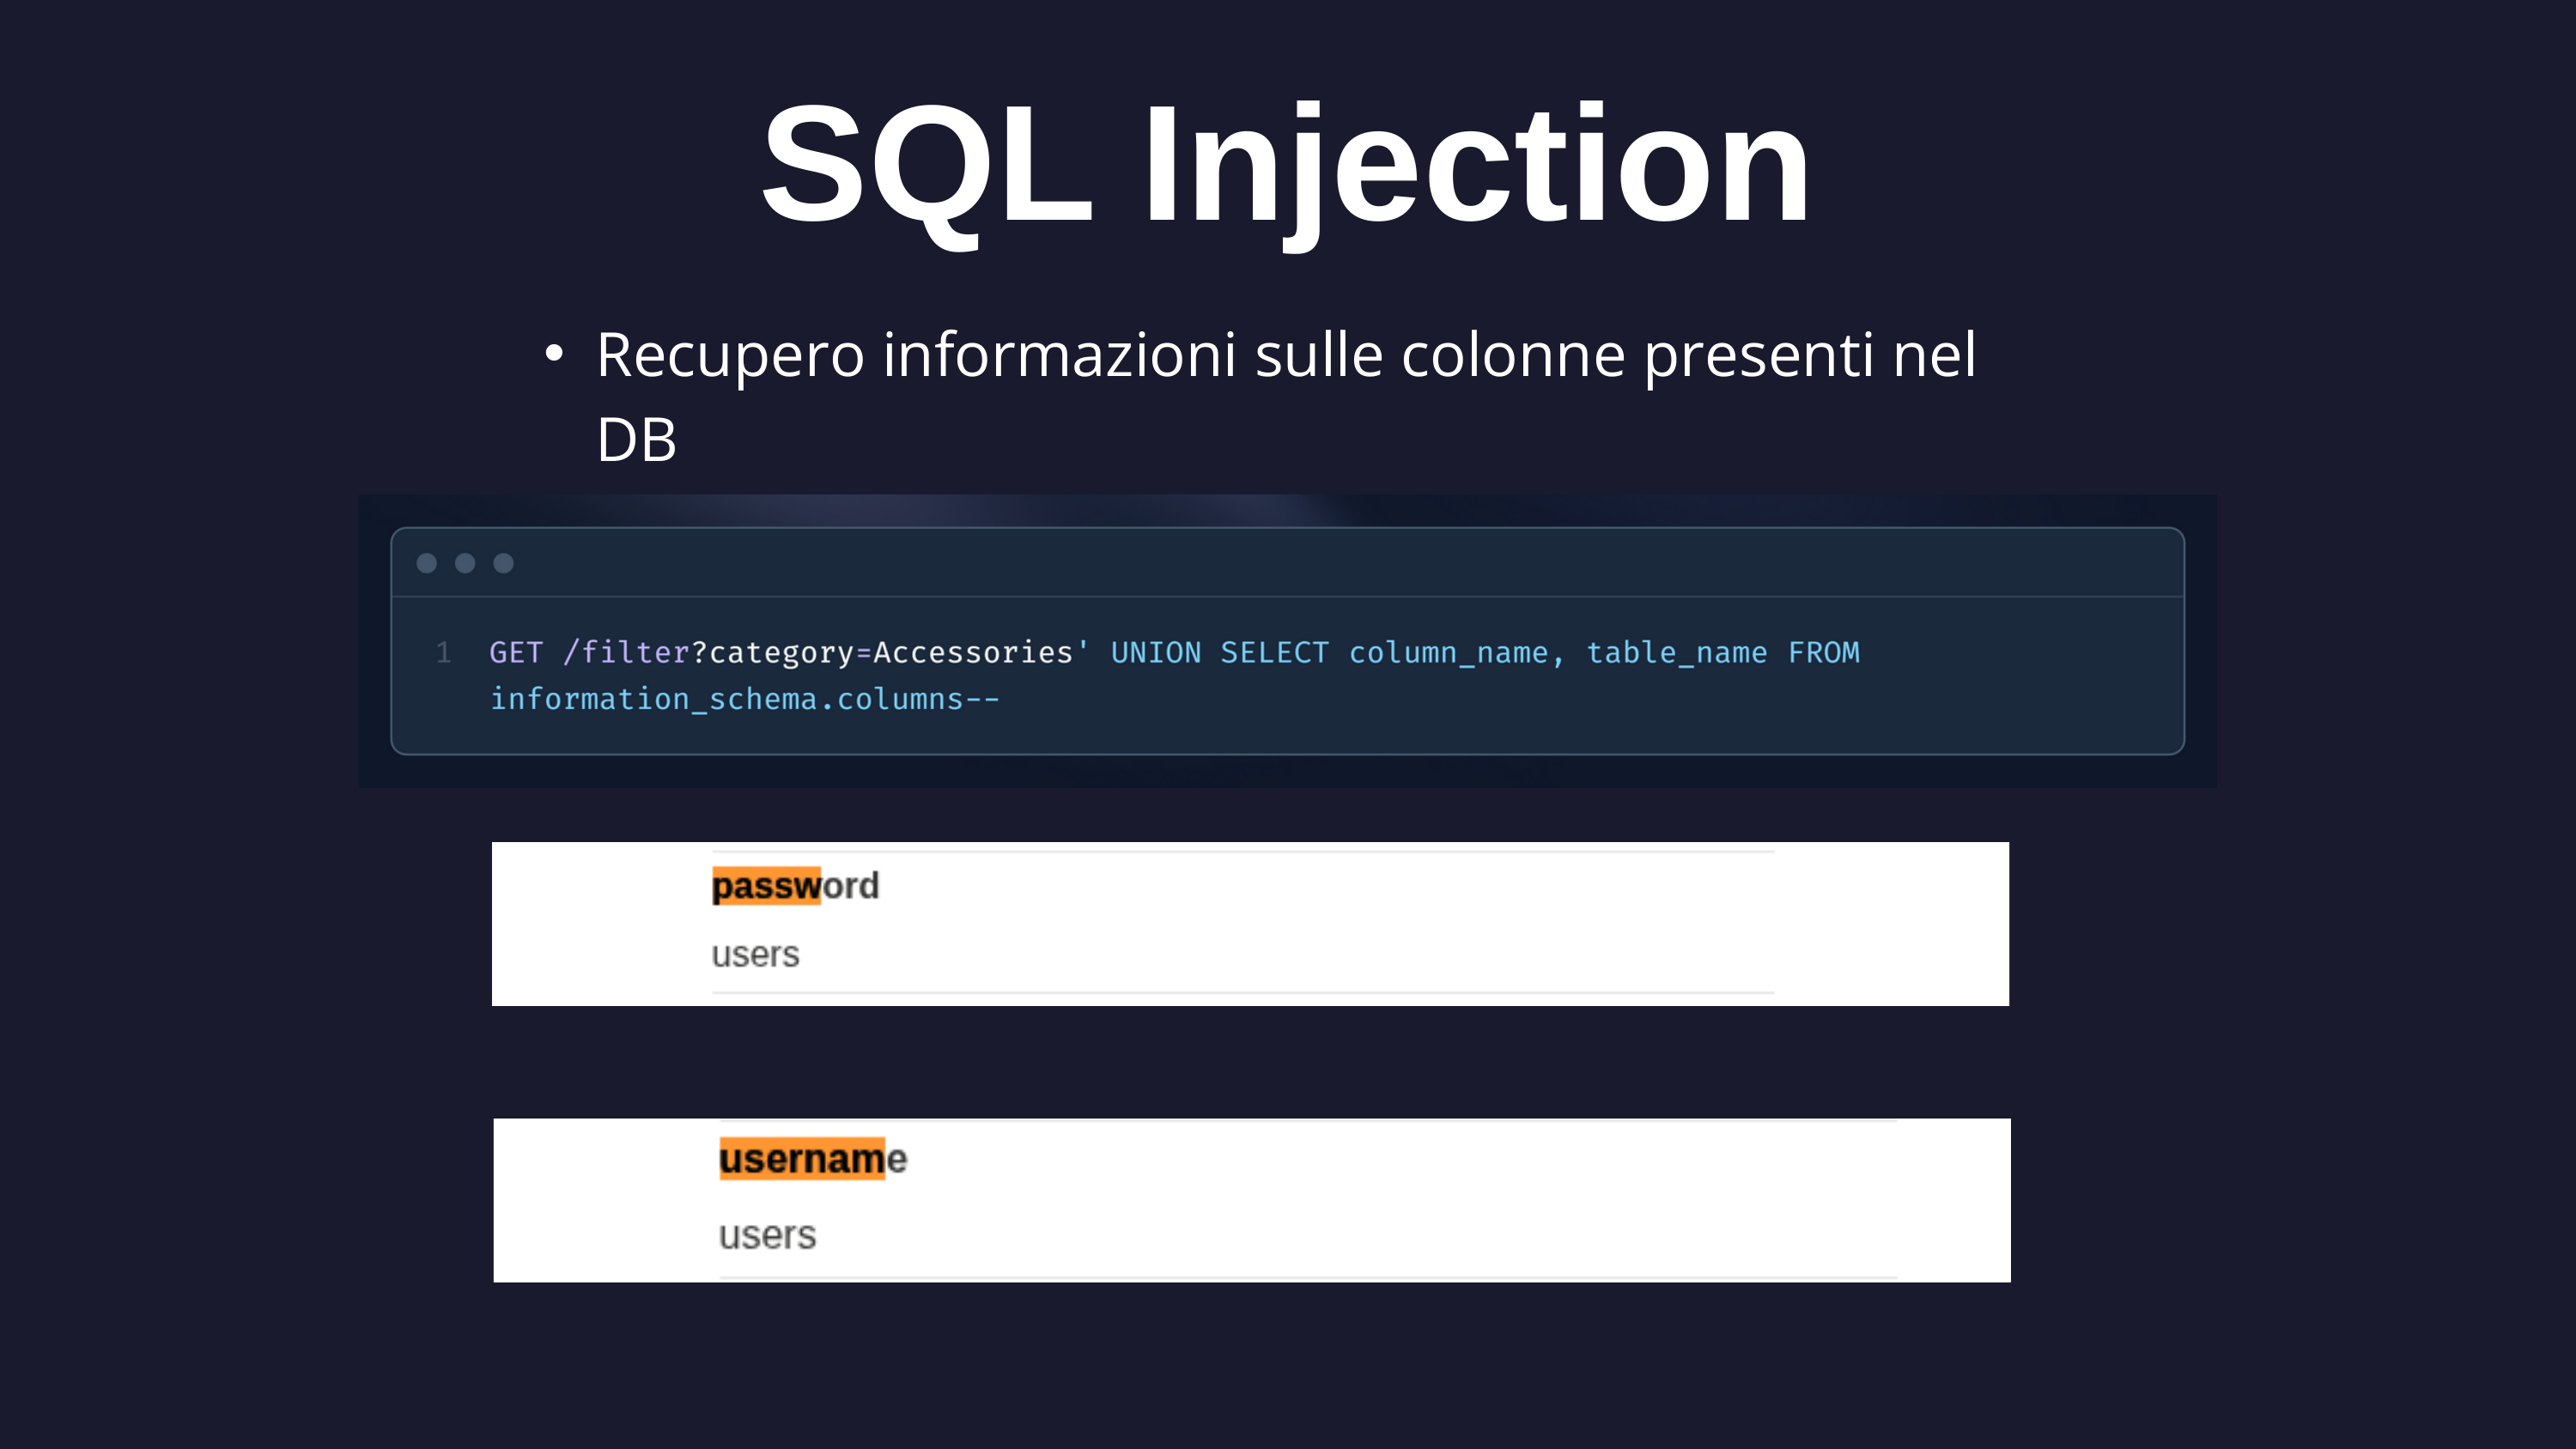

SQL Injection
Recupero informazioni sulle colonne presenti nel DB